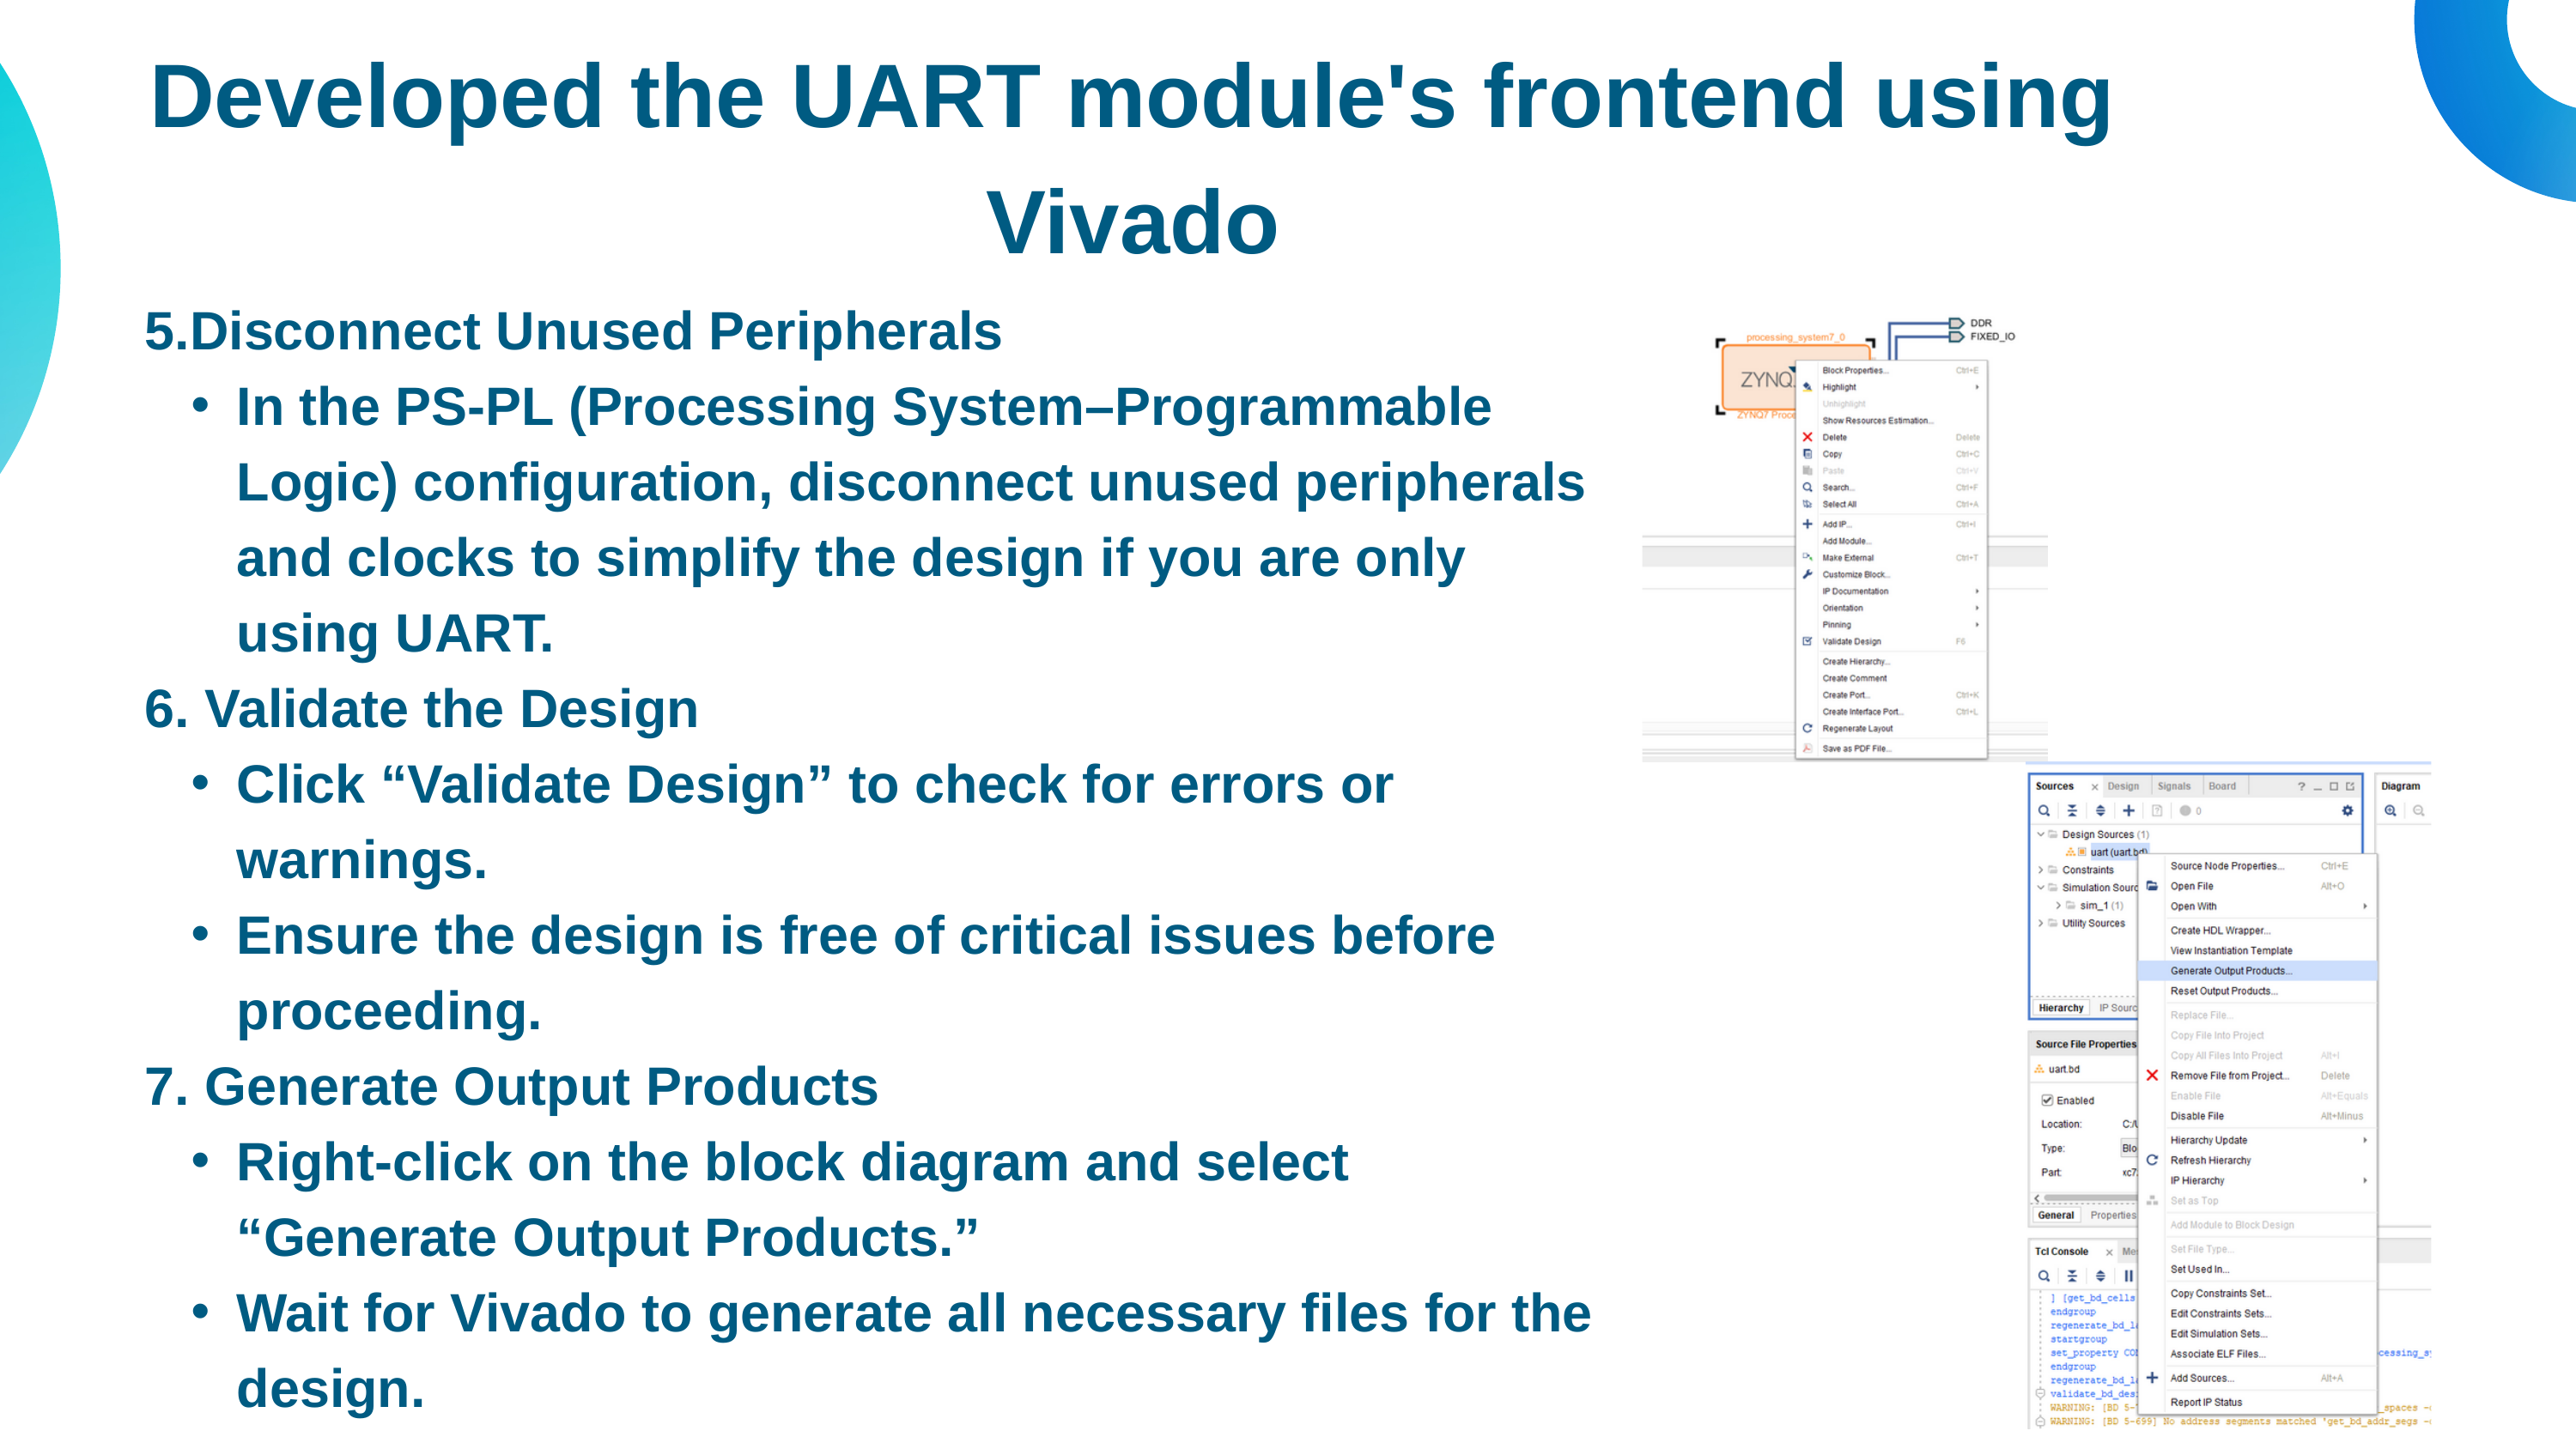

Developed the UART module's frontend using Vivado

5.Disconnect Unused Peripherals
In the PS-PL (Processing System–Programmable Logic) configuration, disconnect unused peripherals and clocks to simplify the design if you are only using UART.
6. Validate the Design
Click “Validate Design” to check for errors or warnings.
Ensure the design is free of critical issues before proceeding.
7. Generate Output Products
Right-click on the block diagram and select “Generate Output Products.”
Wait for Vivado to generate all necessary files for the design.